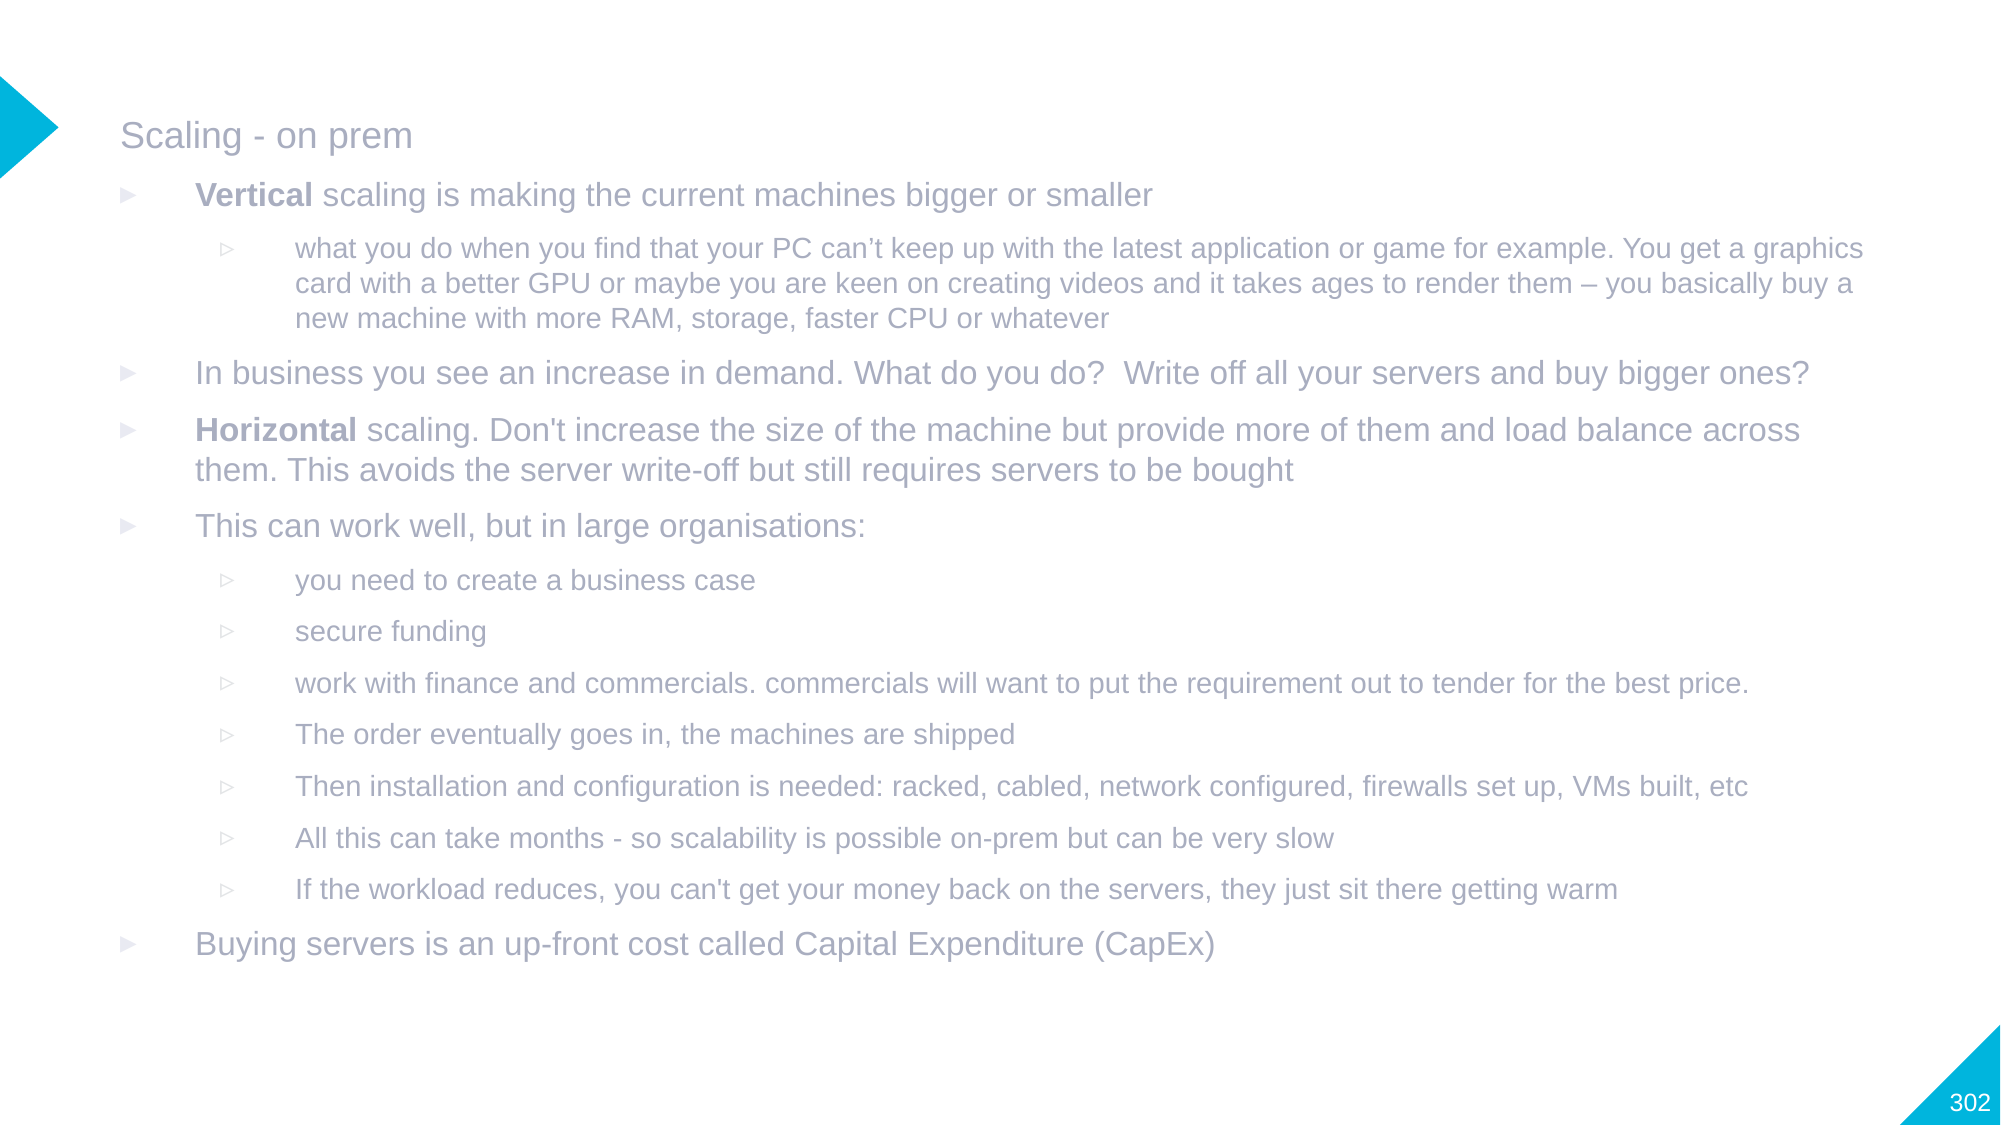

Scaling - on prem
Vertical scaling is making the current machines bigger or smaller
what you do when you find that your PC can’t keep up with the latest application or game for example. You get a graphics card with a better GPU or maybe you are keen on creating videos and it takes ages to render them – you basically buy a new machine with more RAM, storage, faster CPU or whatever
In business you see an increase in demand. What do you do?  Write off all your servers and buy bigger ones?
Horizontal scaling. Don't increase the size of the machine but provide more of them and load balance across them. This avoids the server write-off but still requires servers to be bought
This can work well, but in large organisations:
you need to create a business case
secure funding
work with finance and commercials. commercials will want to put the requirement out to tender for the best price.
The order eventually goes in, the machines are shipped
Then installation and configuration is needed: racked, cabled, network configured, firewalls set up, VMs built, etc
All this can take months - so scalability is possible on-prem but can be very slow
If the workload reduces, you can't get your money back on the servers, they just sit there getting warm
Buying servers is an up-front cost called Capital Expenditure (CapEx)
302